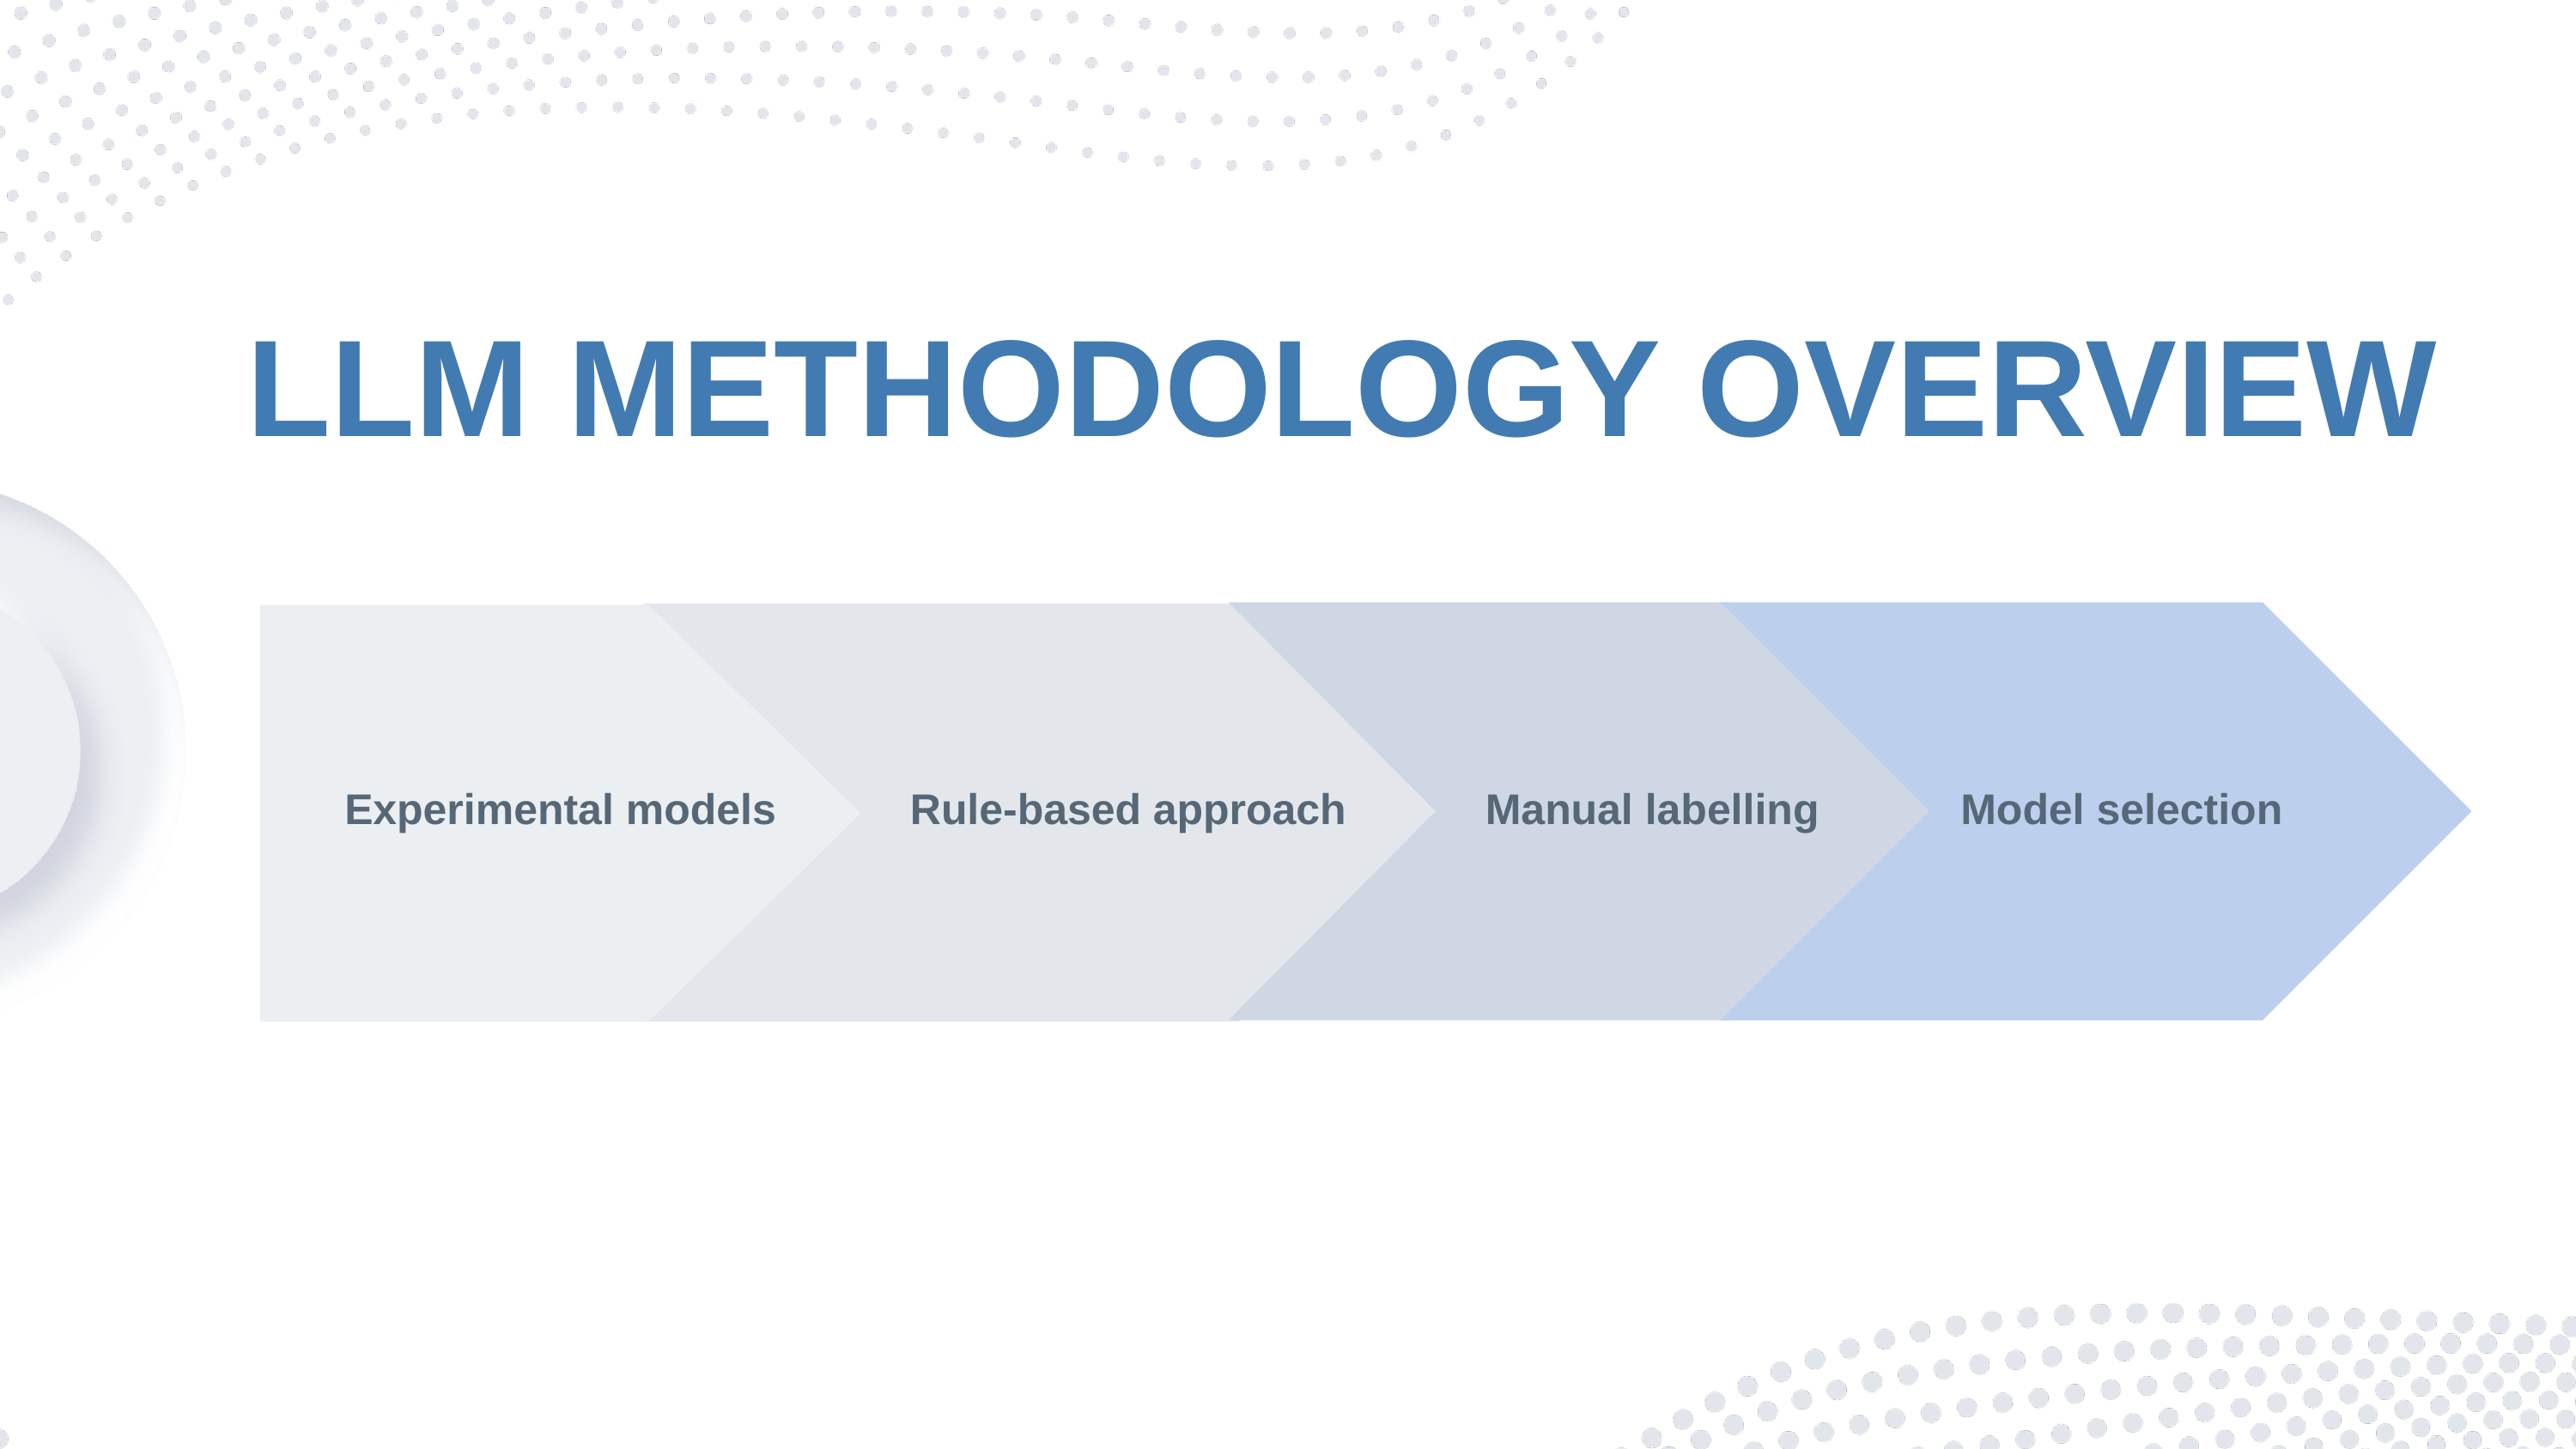

LLM METHODOLOGY OVERVIEW

Experimental models
Rule-based approach
Manual labelling

Model selection